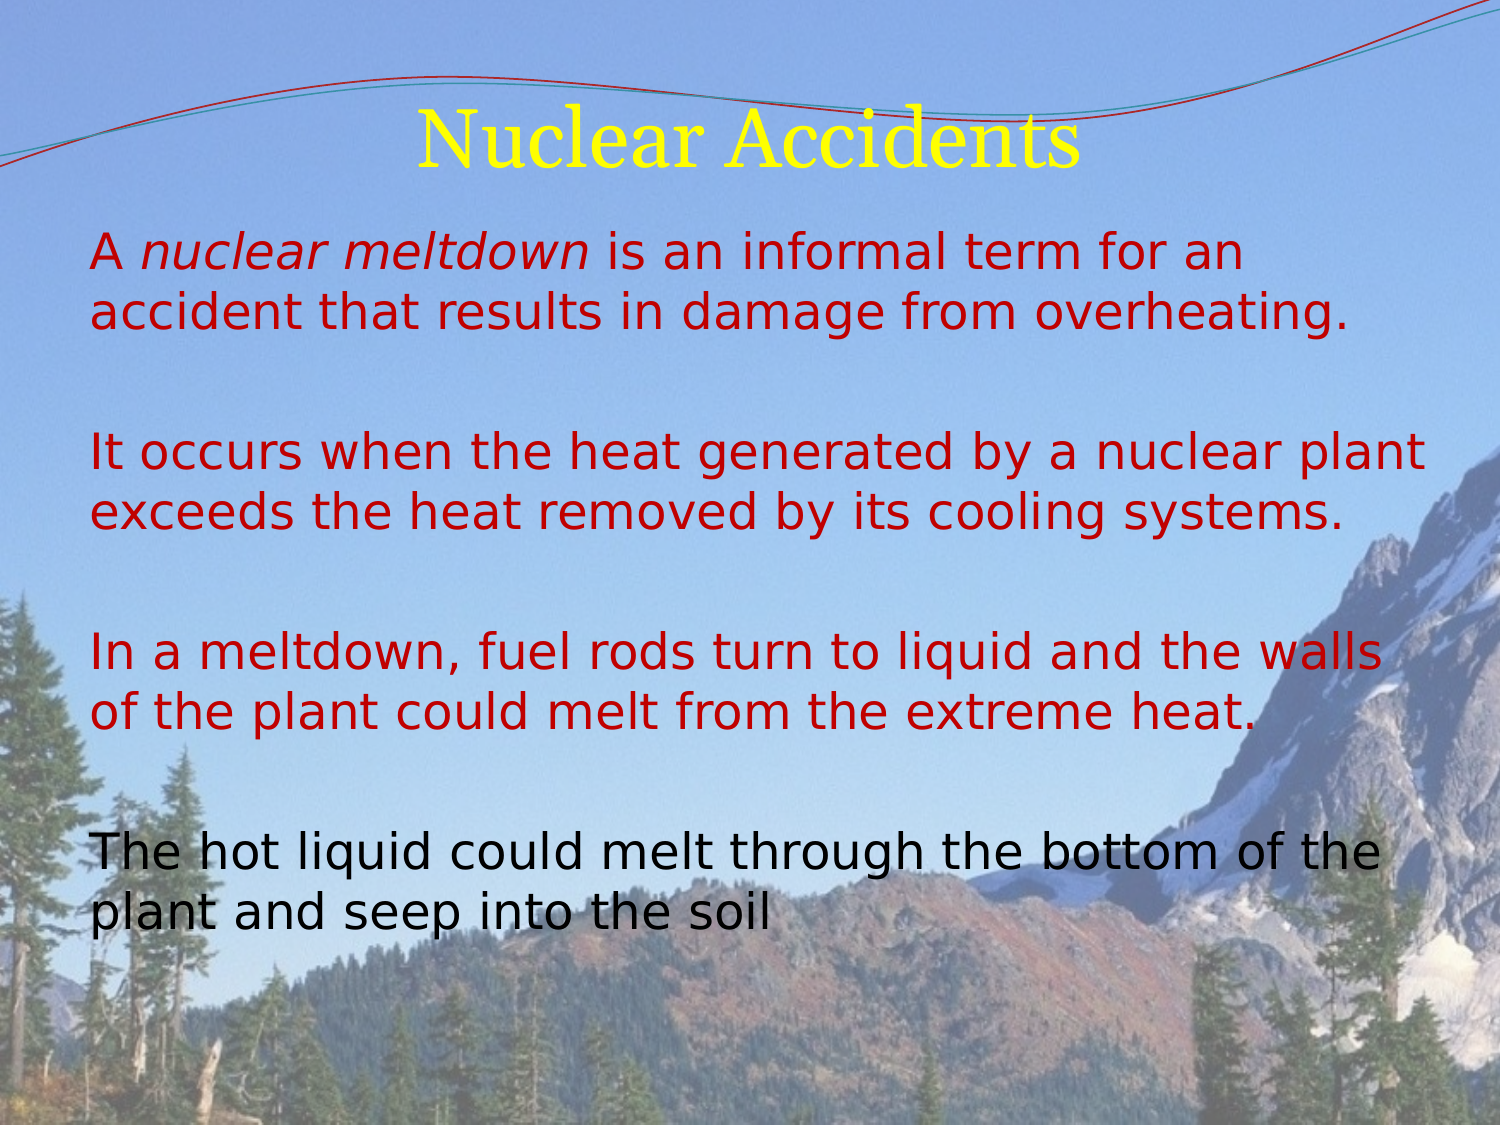

# Nuclear Accidents
A nuclear meltdown is an informal term for an accident that results in damage from overheating.

It occurs when the heat generated by a nuclear plant exceeds the heat removed by its cooling systems.

In a meltdown, fuel rods turn to liquid and the walls of the plant could melt from the extreme heat.

The hot liquid could melt through the bottom of the plant and seep into the soil